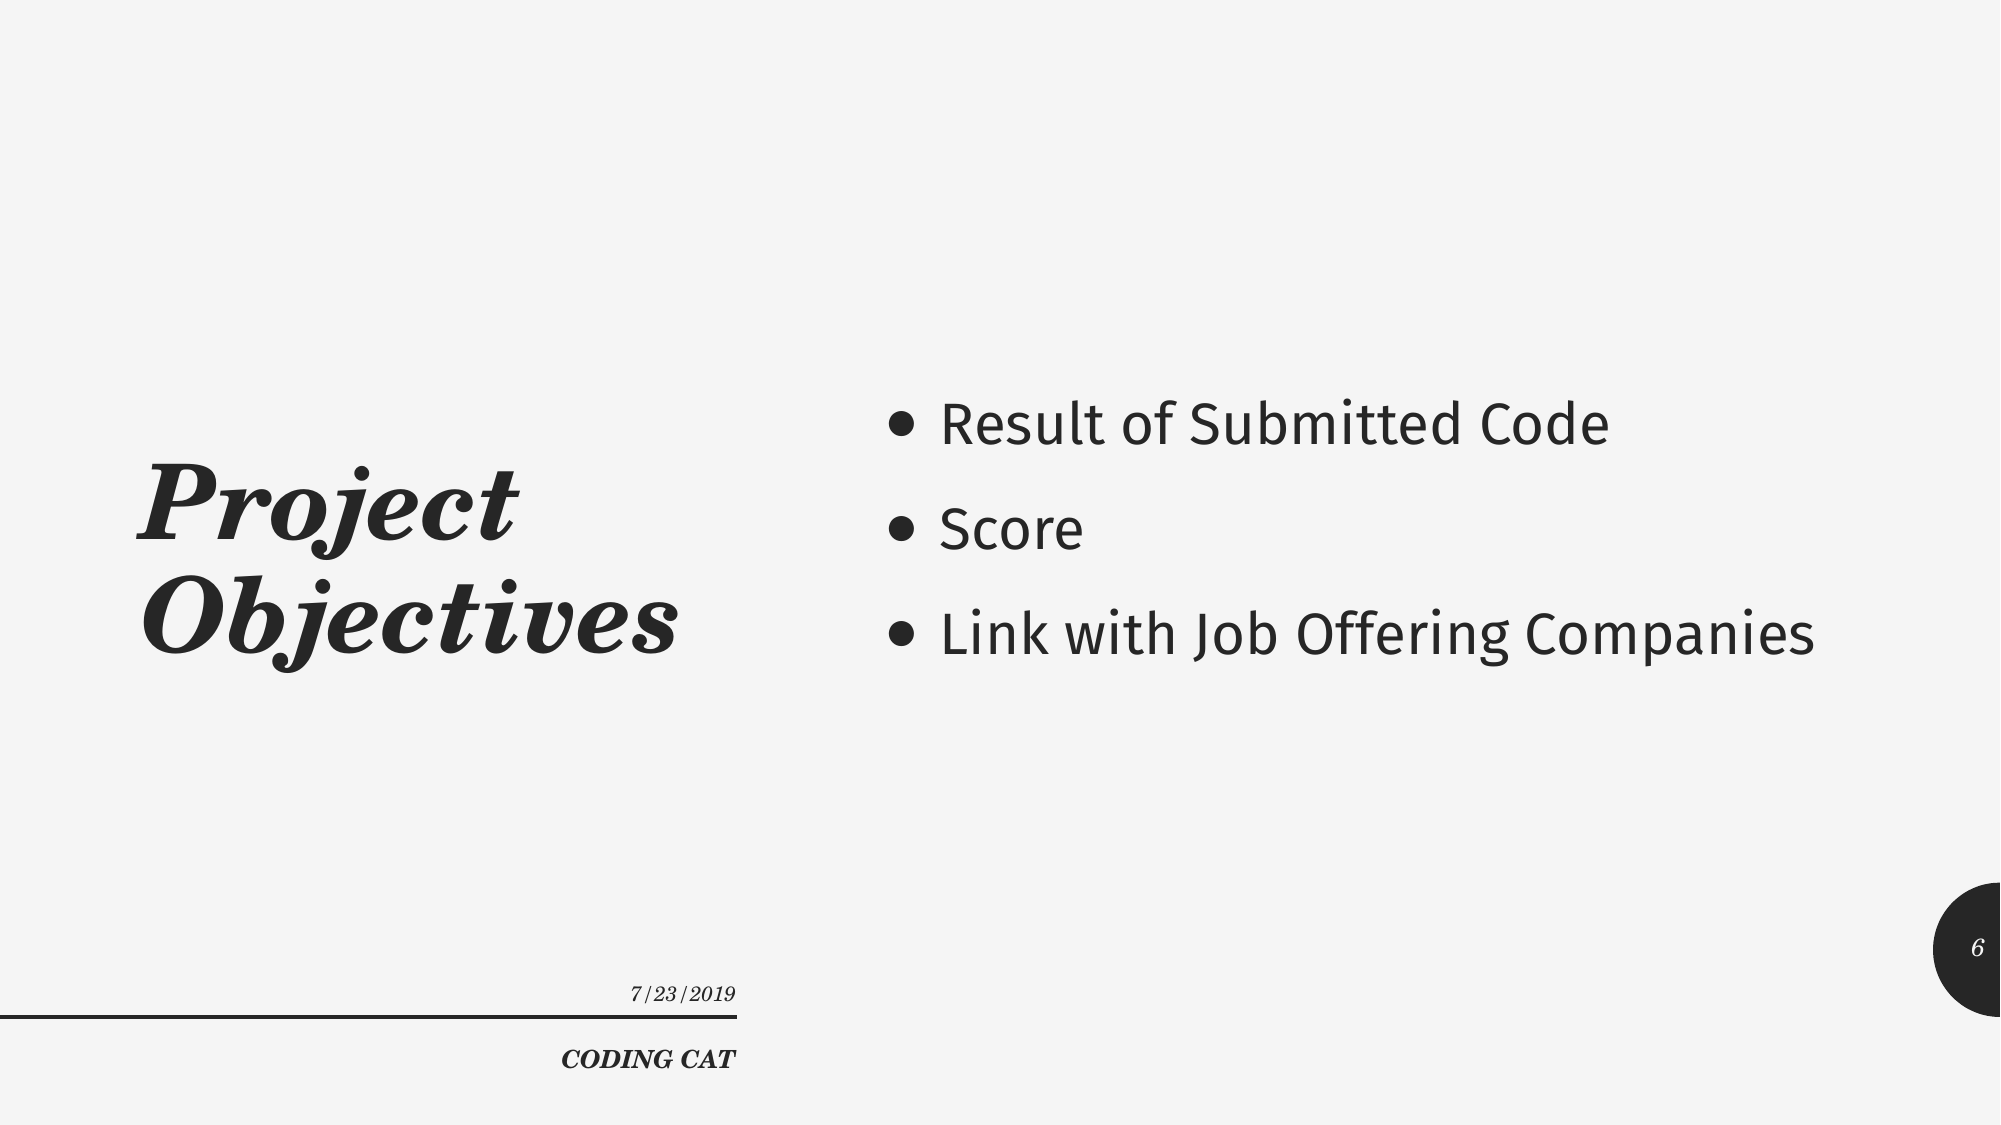

# Project Objectives
Result of Submitted Code
Score
Link with Job Offering Companies

6
7/23/2019
CODING CAT